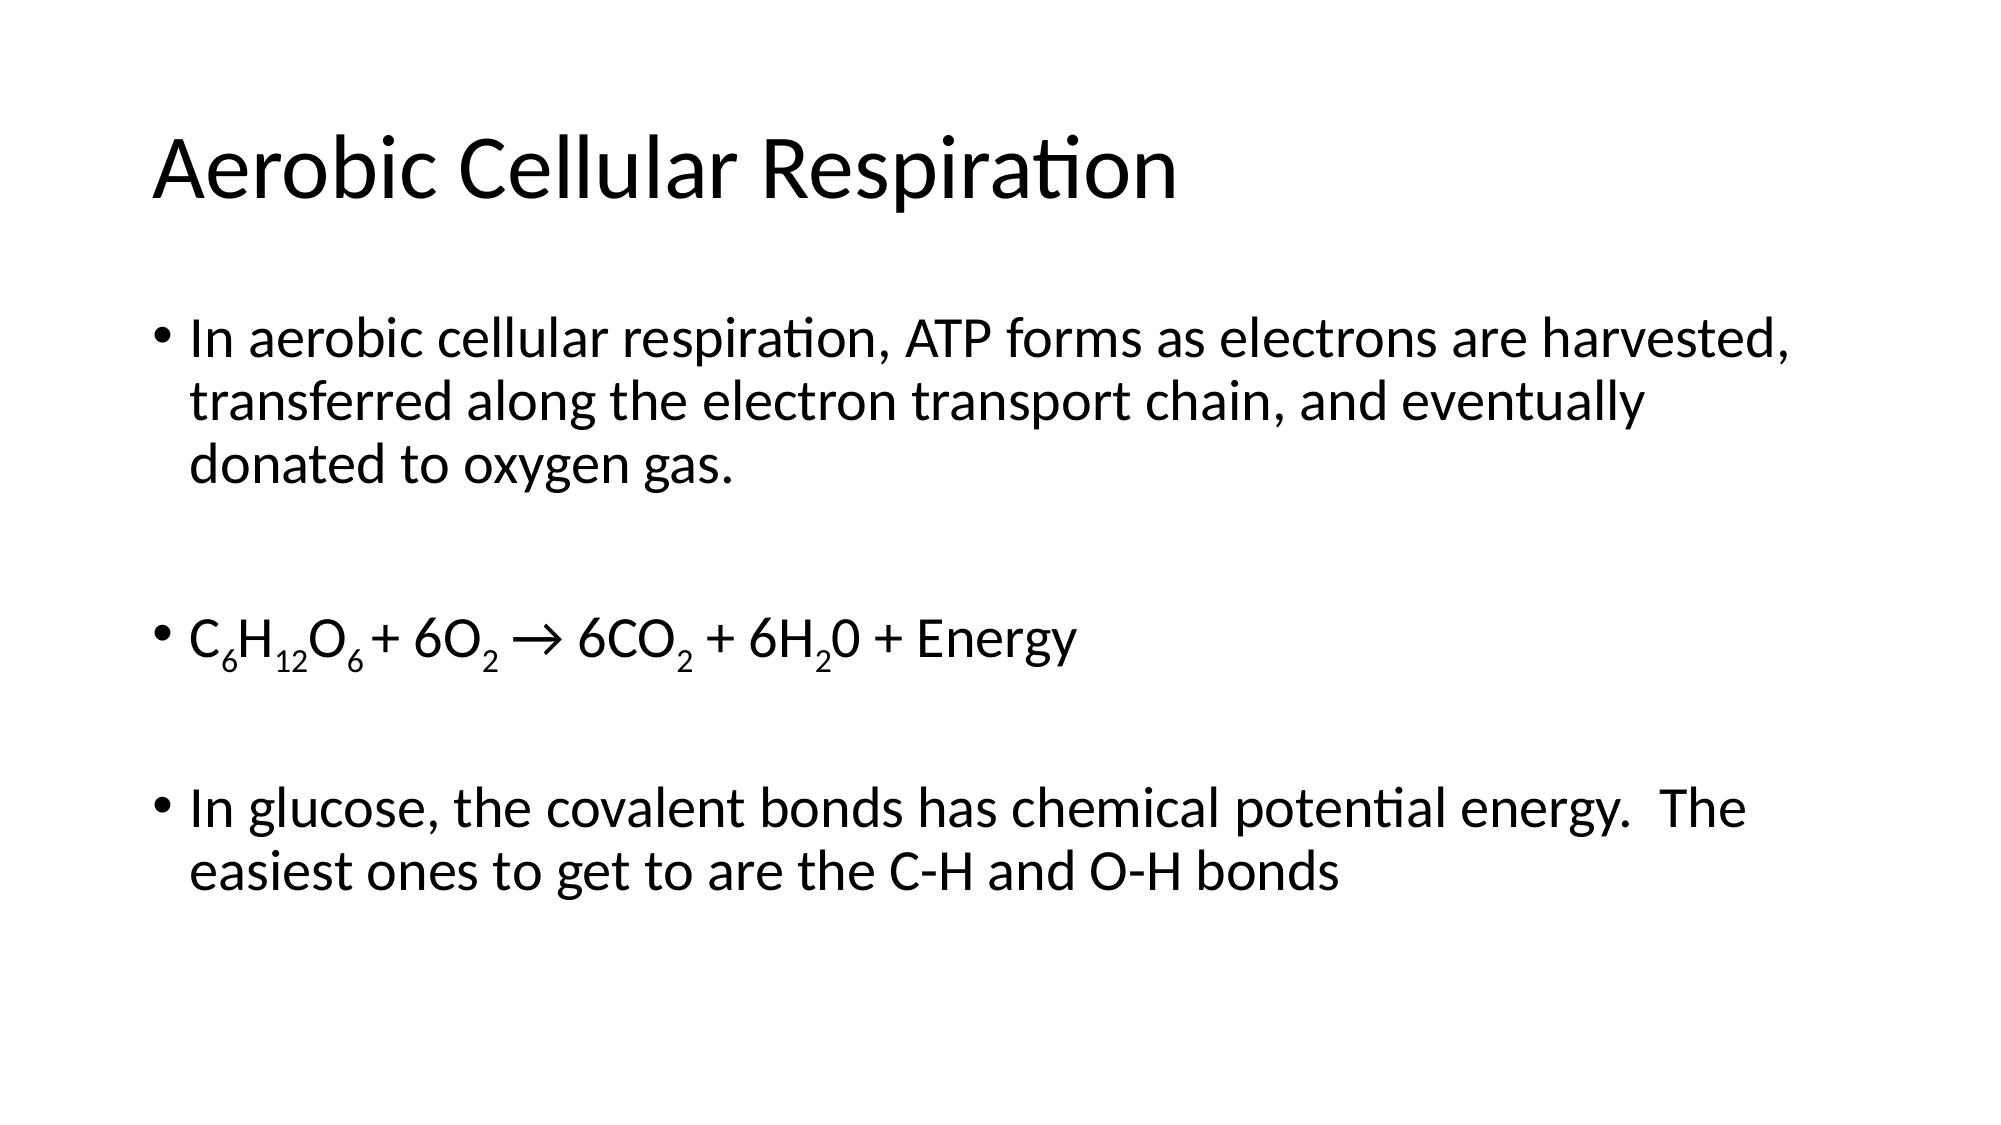

# Aerobic Cellular Respiration
In aerobic cellular respiration, ATP forms as electrons are harvested, transferred along the electron transport chain, and eventually donated to oxygen gas.

C6H12O6 + 6O2 → 6CO2 + 6H20 + Energy

In glucose, the covalent bonds has chemical potential energy.  The easiest ones to get to are the C-H and O-H bonds